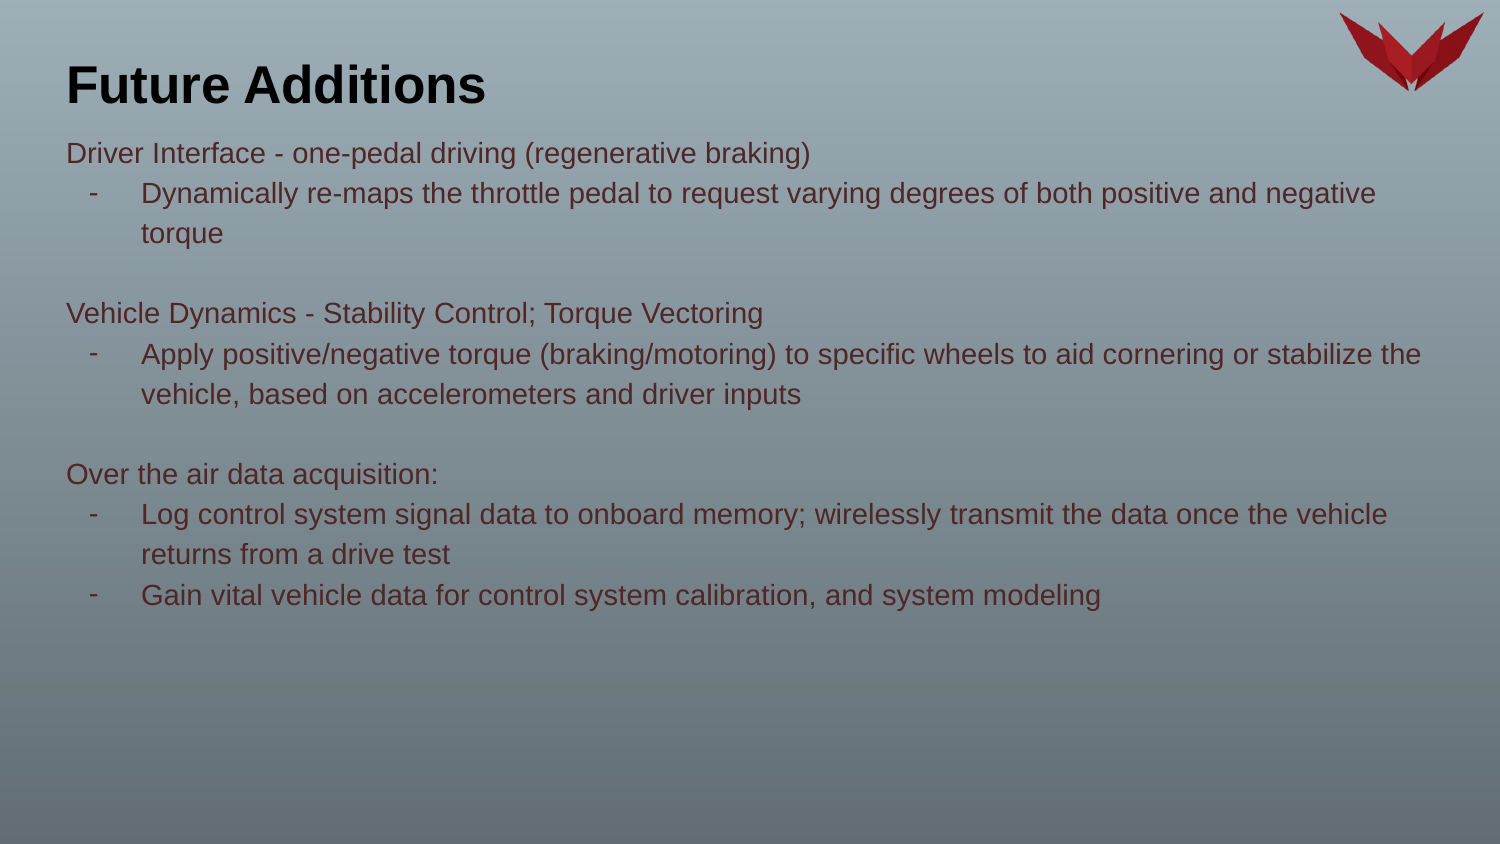

# Future Additions
Driver Interface - one-pedal driving (regenerative braking)
Dynamically re-maps the throttle pedal to request varying degrees of both positive and negative torque

Vehicle Dynamics - Stability Control; Torque Vectoring
Apply positive/negative torque (braking/motoring) to specific wheels to aid cornering or stabilize the vehicle, based on accelerometers and driver inputs

Over the air data acquisition:
Log control system signal data to onboard memory; wirelessly transmit the data once the vehicle returns from a drive test
Gain vital vehicle data for control system calibration, and system modeling